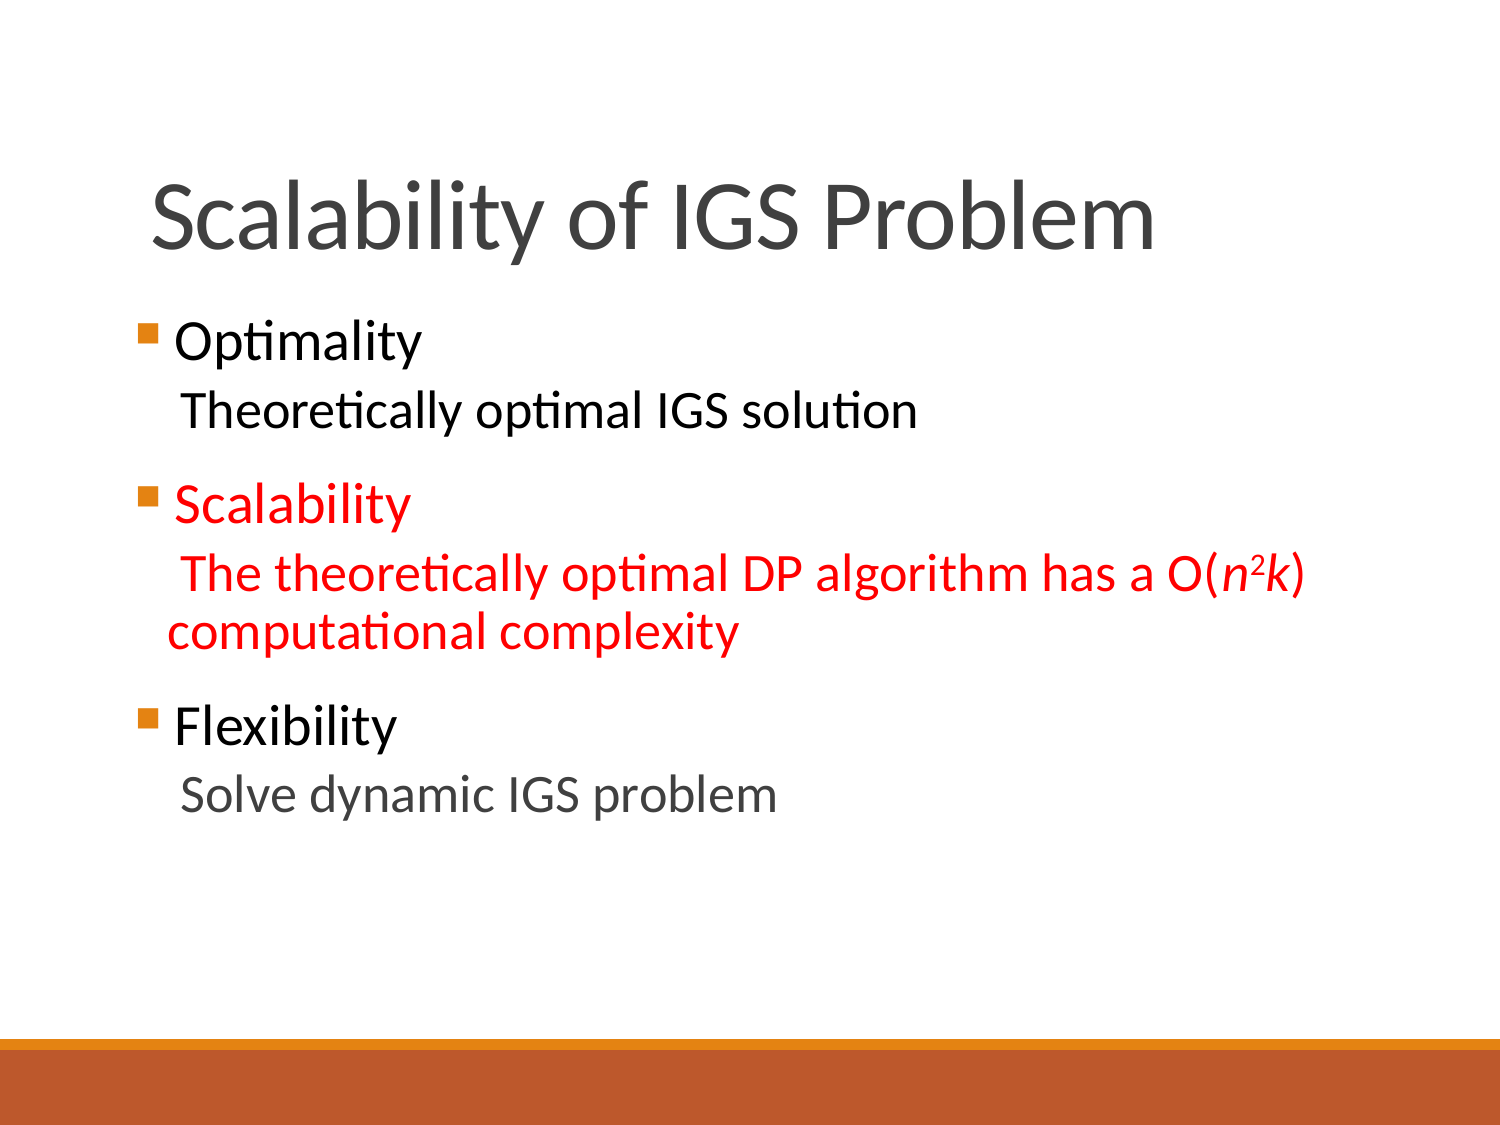

# Scalability of IGS Problem
 Optimality
 Theoretically optimal IGS solution
 Scalability
 The theoretically optimal DP algorithm has a O(n2k) computational complexity
 Flexibility
 Solve dynamic IGS problem